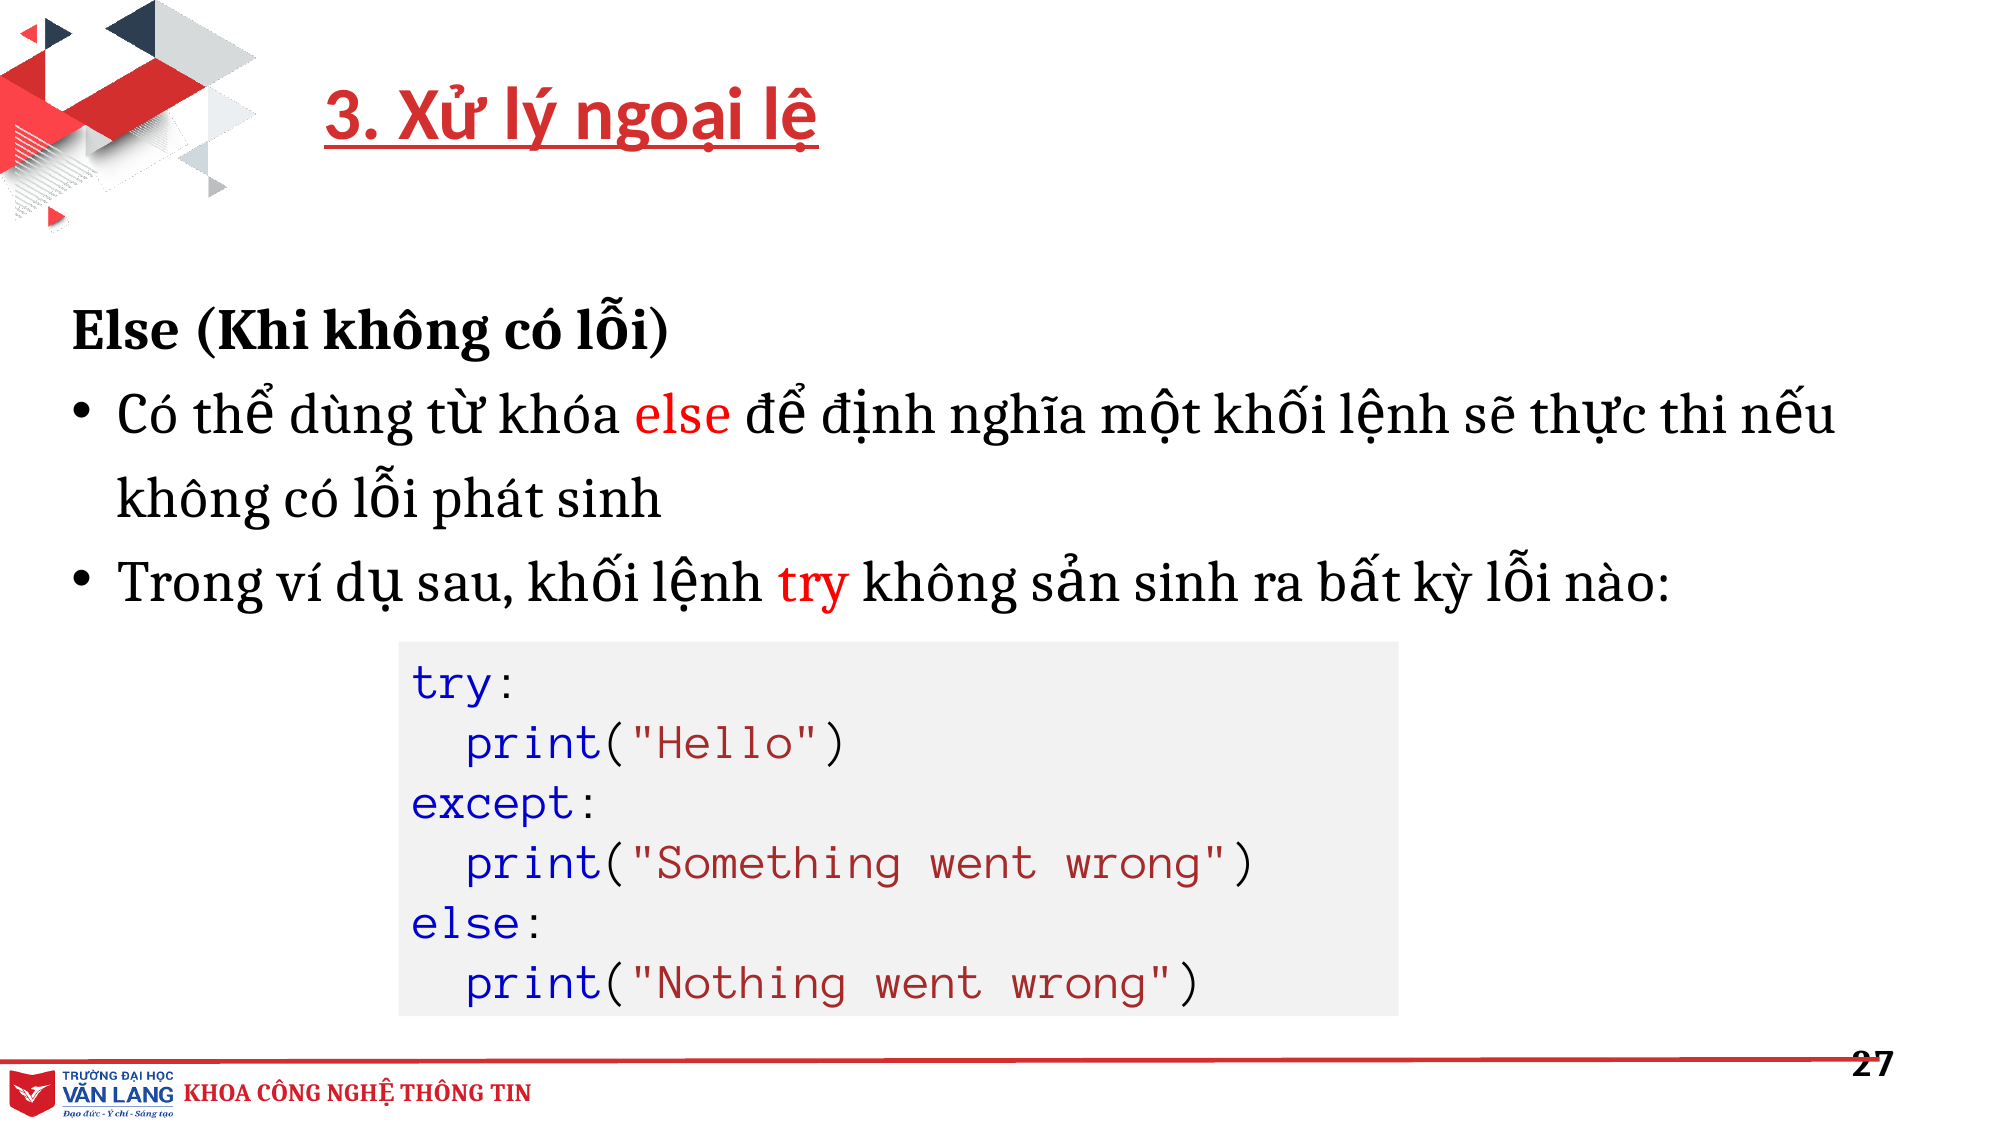

3. Xử lý ngoại lệ

Else (Khi không có lỗi)
Có thể dùng từ khóa else để định nghĩa một khối lệnh sẽ thực thi nếu không có lỗi phát sinh
Trong ví dụ sau, khối lệnh try không sản sinh ra bất kỳ lỗi nào:

try:
  print("Hello")
except:
  print("Something went wrong")
else:
  print("Nothing went wrong")